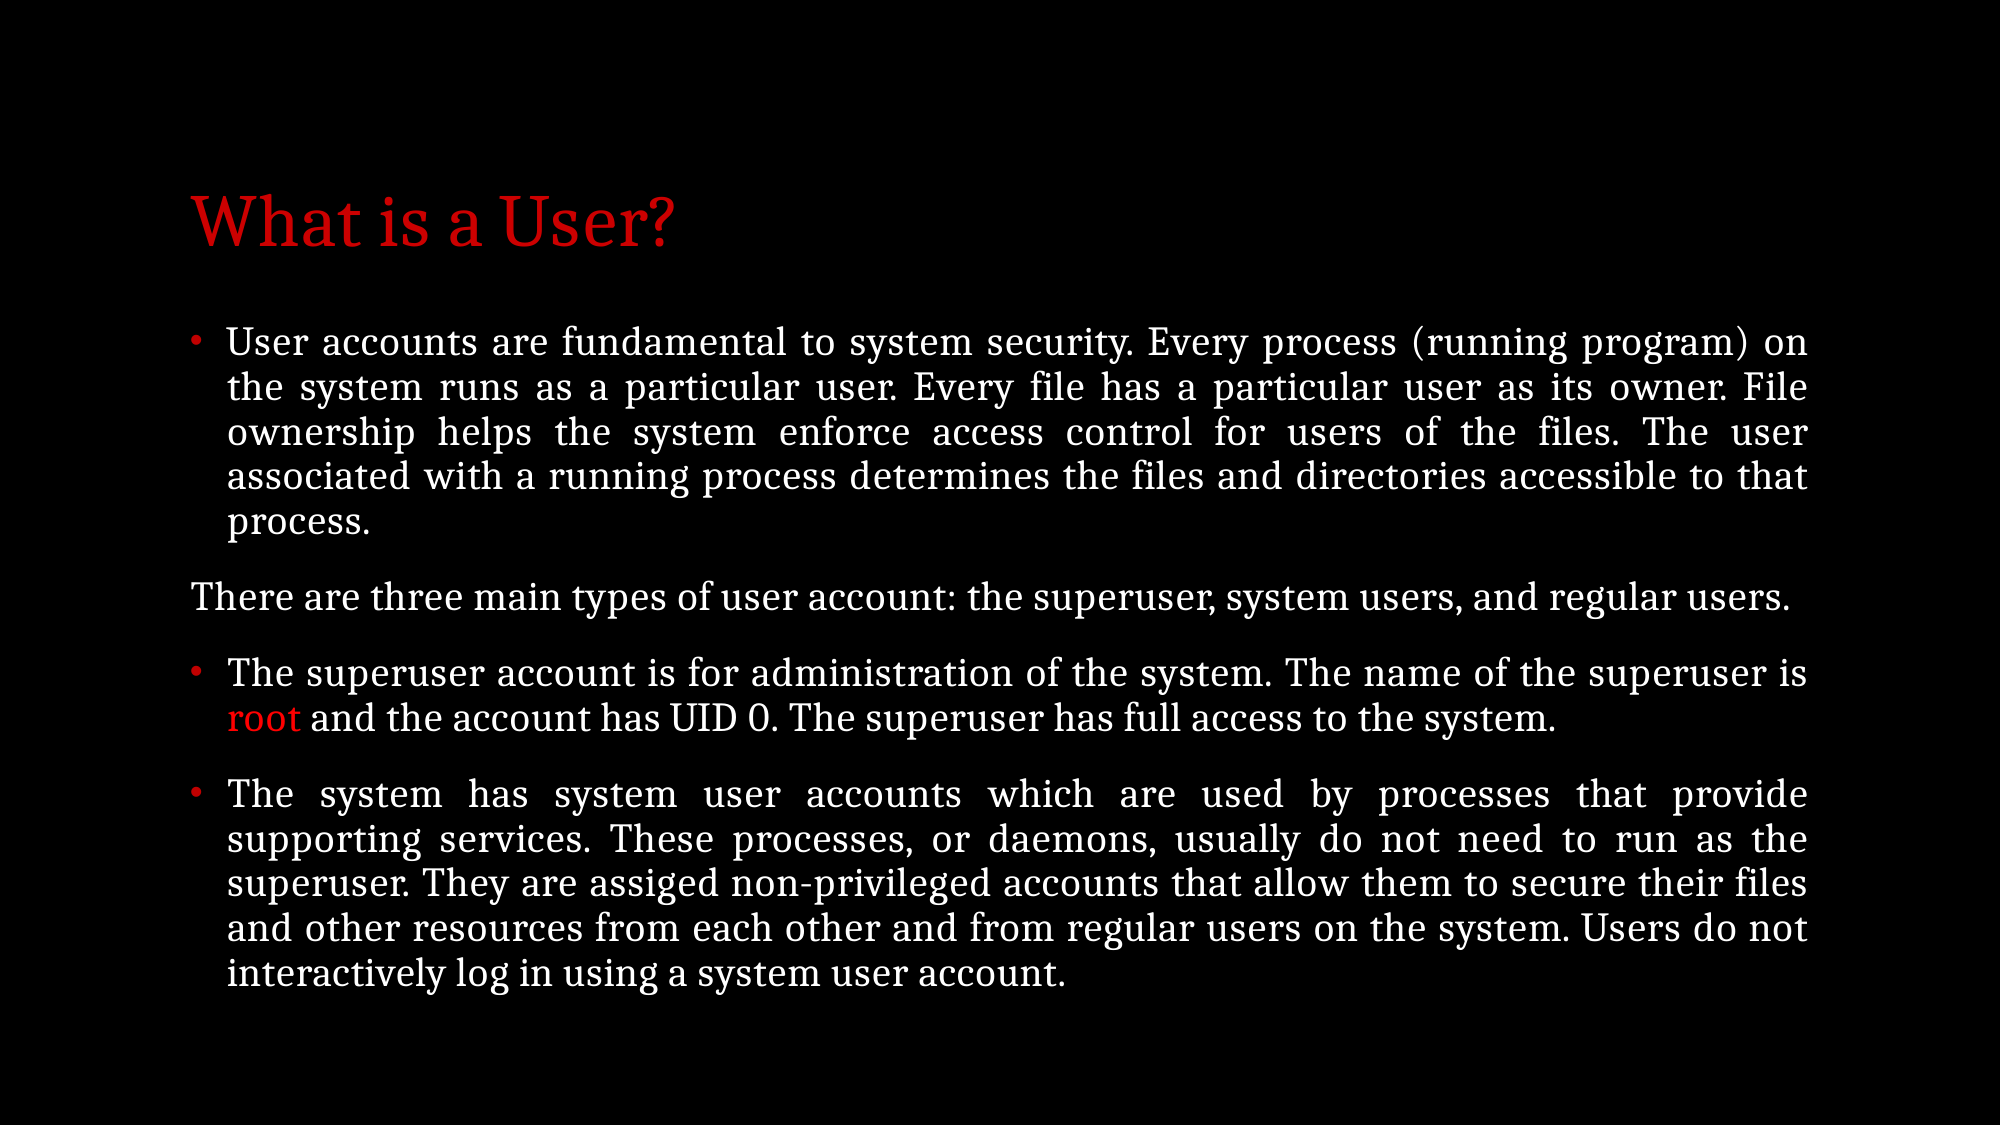

# What is a User?
User accounts are fundamental to system security. Every process (running program) on the system runs as a particular user. Every file has a particular user as its owner. File ownership helps the system enforce access control for users of the files. The user associated with a running process determines the files and directories accessible to that process.
There are three main types of user account: the superuser, system users, and regular users.
The superuser account is for administration of the system. The name of the superuser is root and the account has UID 0. The superuser has full access to the system.
The system has system user accounts which are used by processes that provide supporting services. These processes, or daemons, usually do not need to run as the superuser. They are assiged non-privileged accounts that allow them to secure their files and other resources from each other and from regular users on the system. Users do not interactively log in using a system user account.